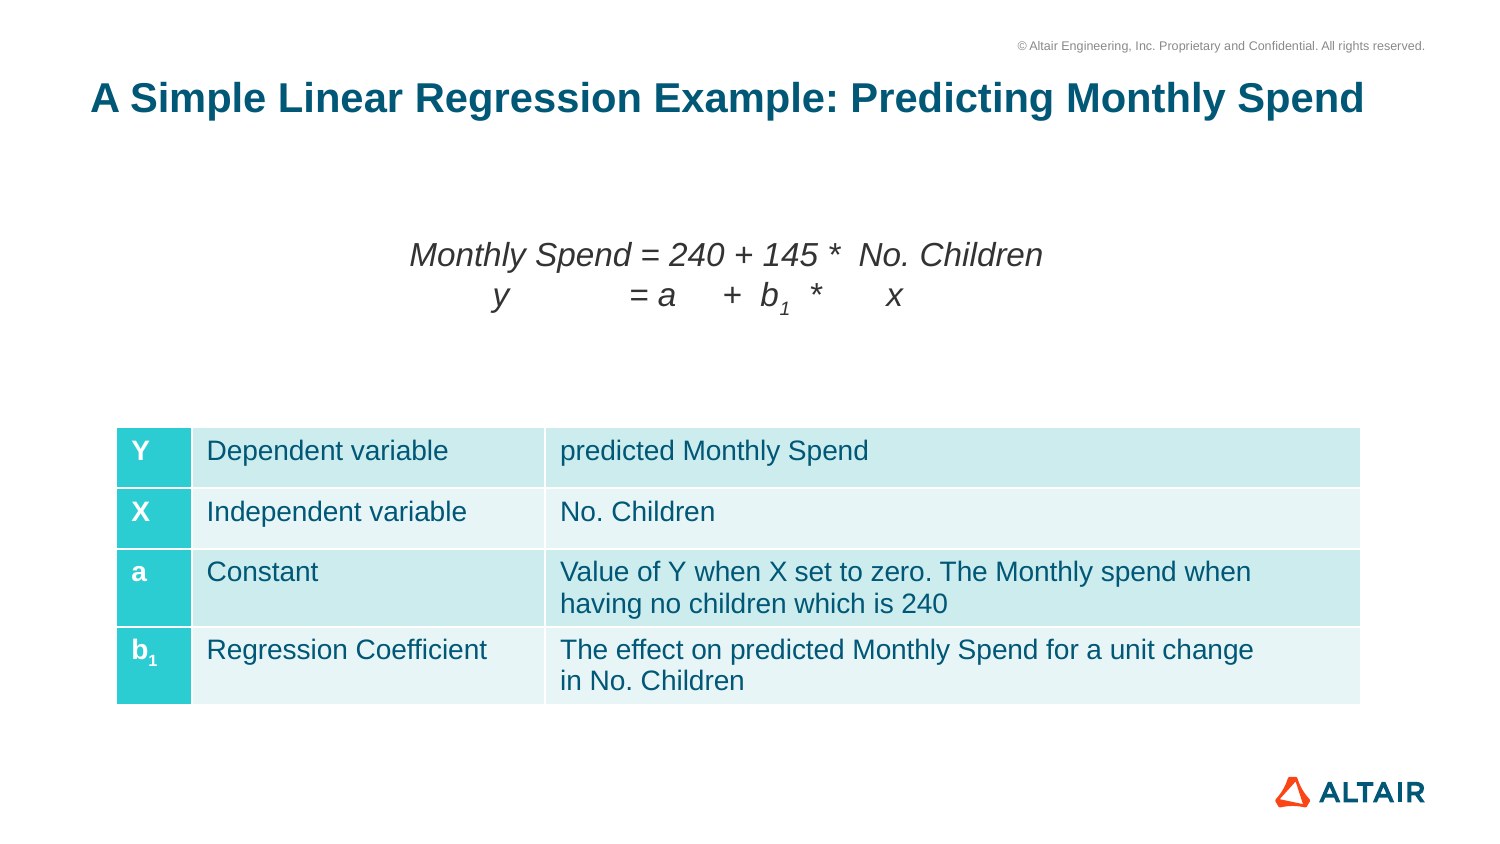

# A Simple Linear Regression Example: Predicting Monthly Spend
Monthly Spend = 240 + 145 *  No. Children
         y             = a     +  b1  *       x
| Y | Dependent variable | predicted Monthly Spend |
| --- | --- | --- |
| X | Independent variable | No. Children |
| a | Constant | Value of Y when X set to zero. The Monthly spend when having no children which is 240 |
| b1 | Regression Coefficient | The effect on predicted Monthly Spend for a unit change in No. Children |